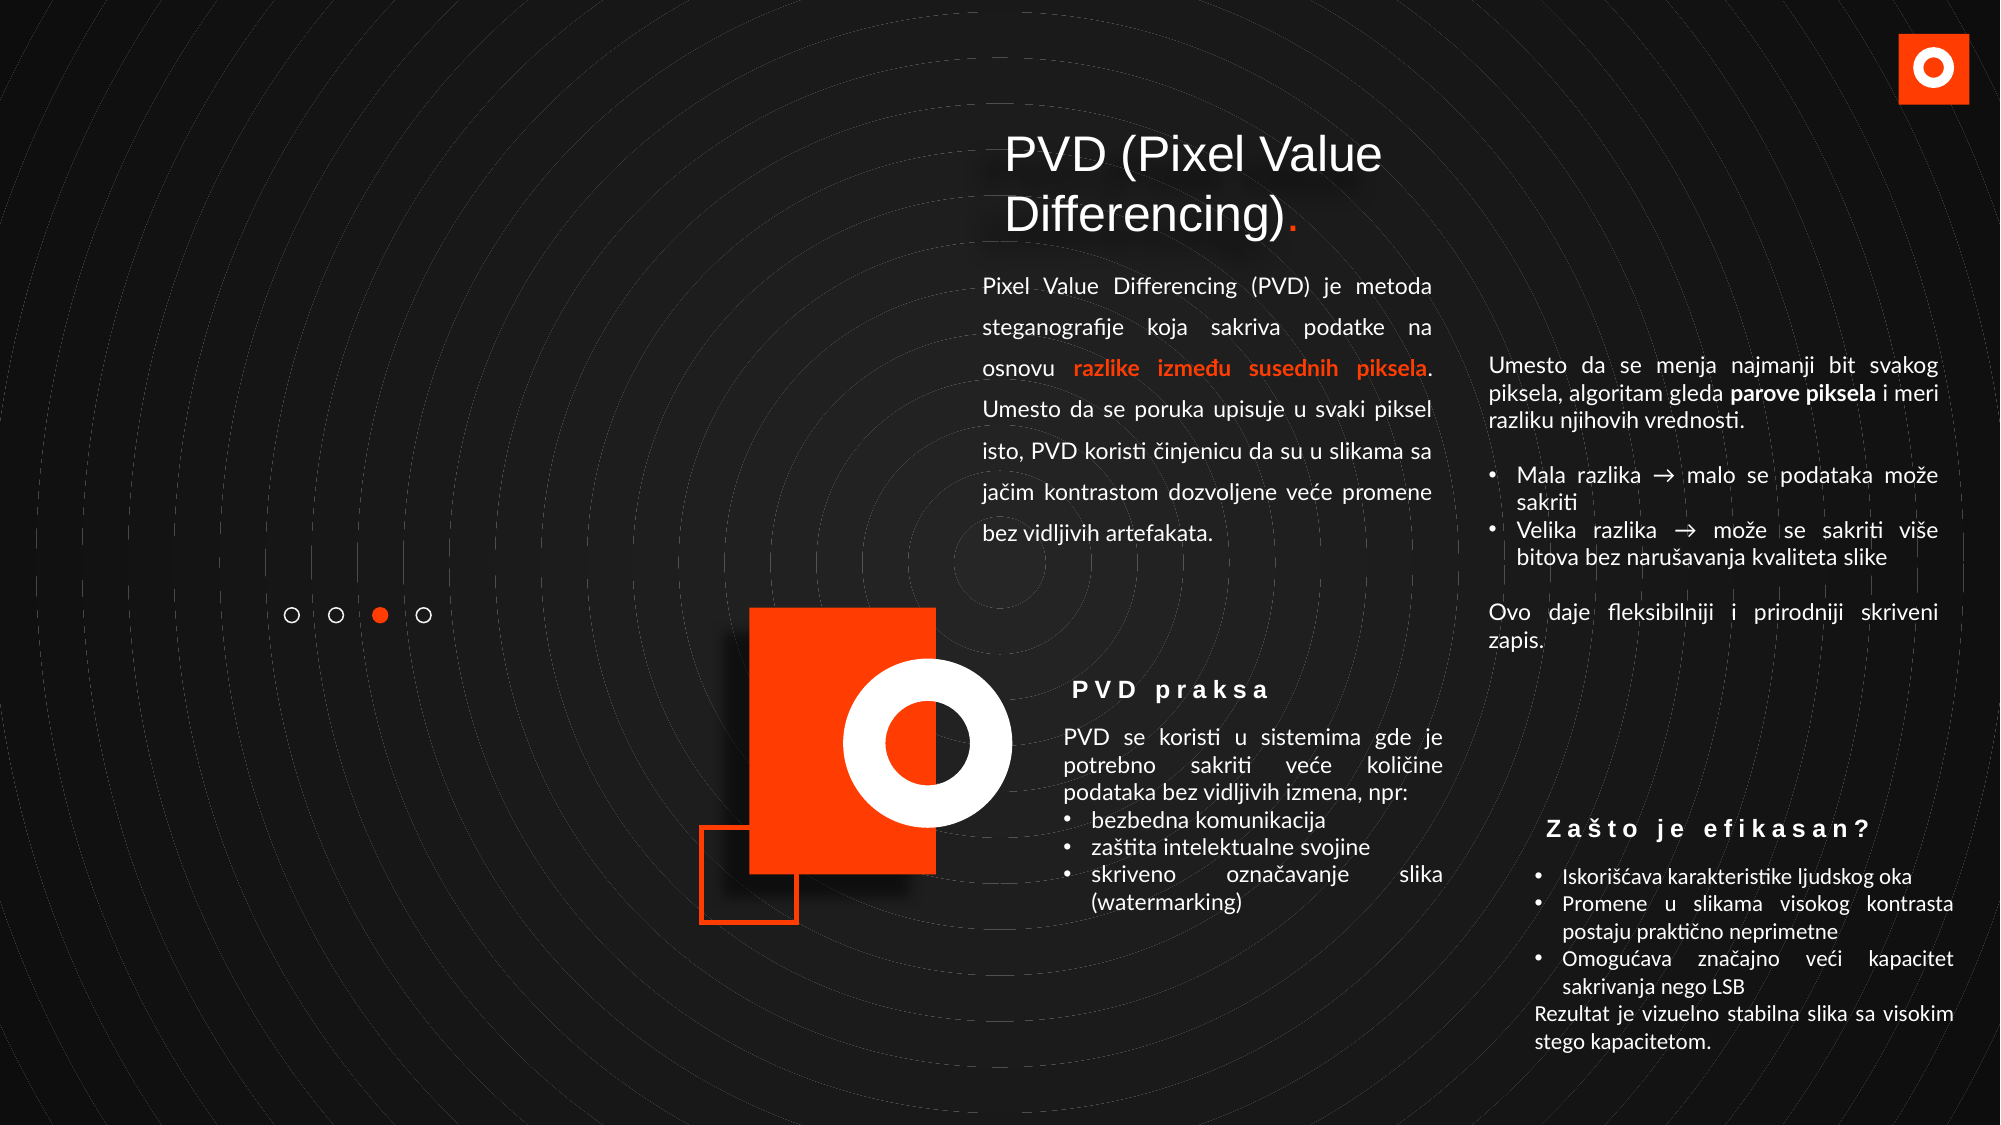

PVD (Pixel Value
Differencing).
Pixel Value Differencing (PVD) je metoda steganografije koja sakriva podatke na osnovu razlike između susednih piksela. Umesto da se poruka upisuje u svaki piksel isto, PVD koristi činjenicu da su u slikama sa jačim kontrastom dozvoljene veće promene bez vidljivih artefakata.
Umesto da se menja najmanji bit svakog piksela, algoritam gleda parove piksela i meri razliku njihovih vrednosti.

Mala razlika → malo se podataka može sakriti
Velika razlika → može se sakriti više bitova bez narušavanja kvaliteta slike

Ovo daje fleksibilniji i prirodniji skriveni zapis.

PVD praksa
PVD se koristi u sistemima gde je potrebno sakriti veće količine podataka bez vidljivih izmena, npr:
bezbedna komunikacija
zaštita intelektualne svojine
skriveno označavanje slika (watermarking)
Zašto je efikasan?

Iskorišćava karakteristike ljudskog oka
Promene u slikama visokog kontrasta postaju praktično neprimetne
Omogućava značajno veći kapacitet sakrivanja nego LSB
Rezultat je vizuelno stabilna slika sa visokim stego kapacitetom.